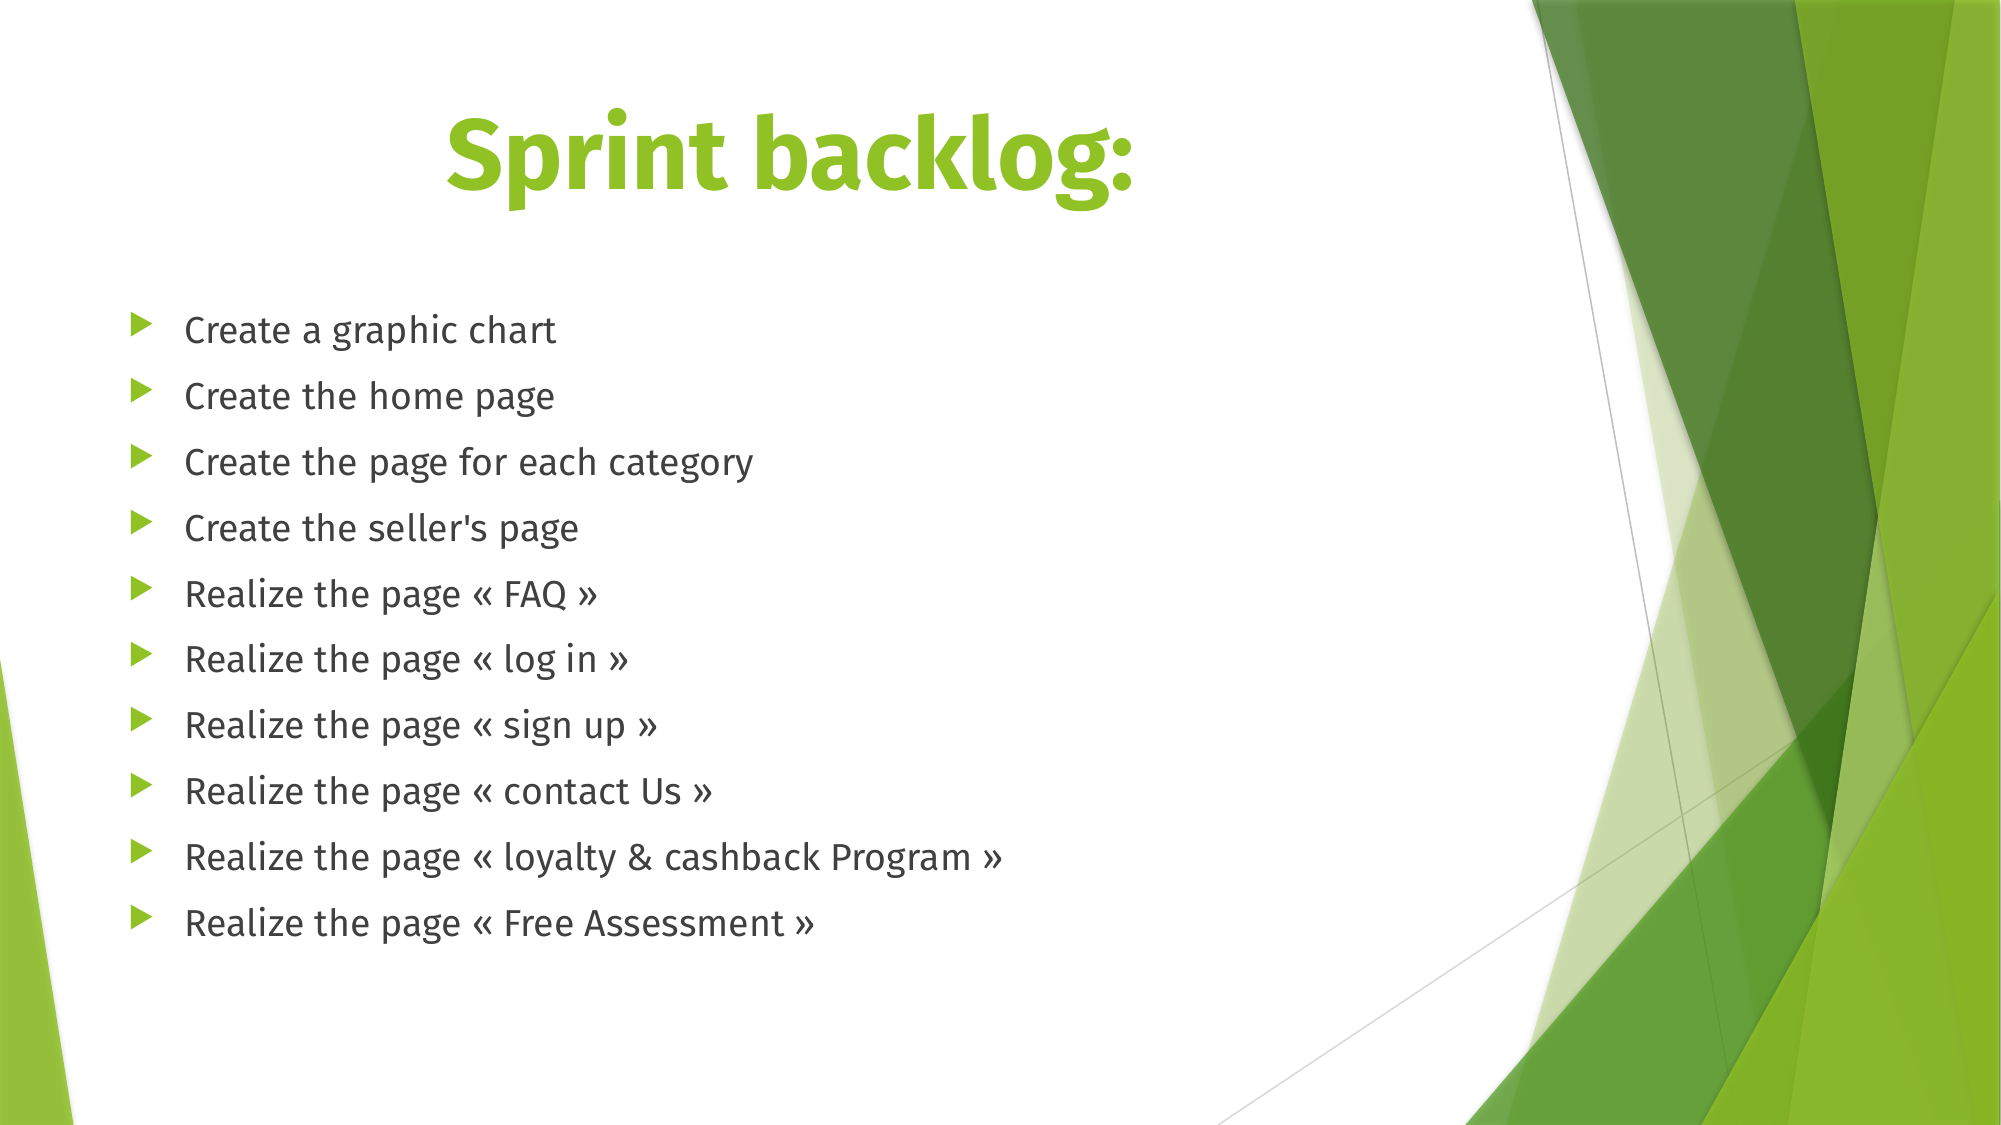

# Sprint backlog:
Create a graphic chart
Create the home page
Create the page for each category
Create the seller's page
Realize the page « FAQ »
Realize the page « log in »
Realize the page « sign up »
Realize the page « contact Us »
Realize the page « loyalty & cashback Program »
Realize the page « Free Assessment »